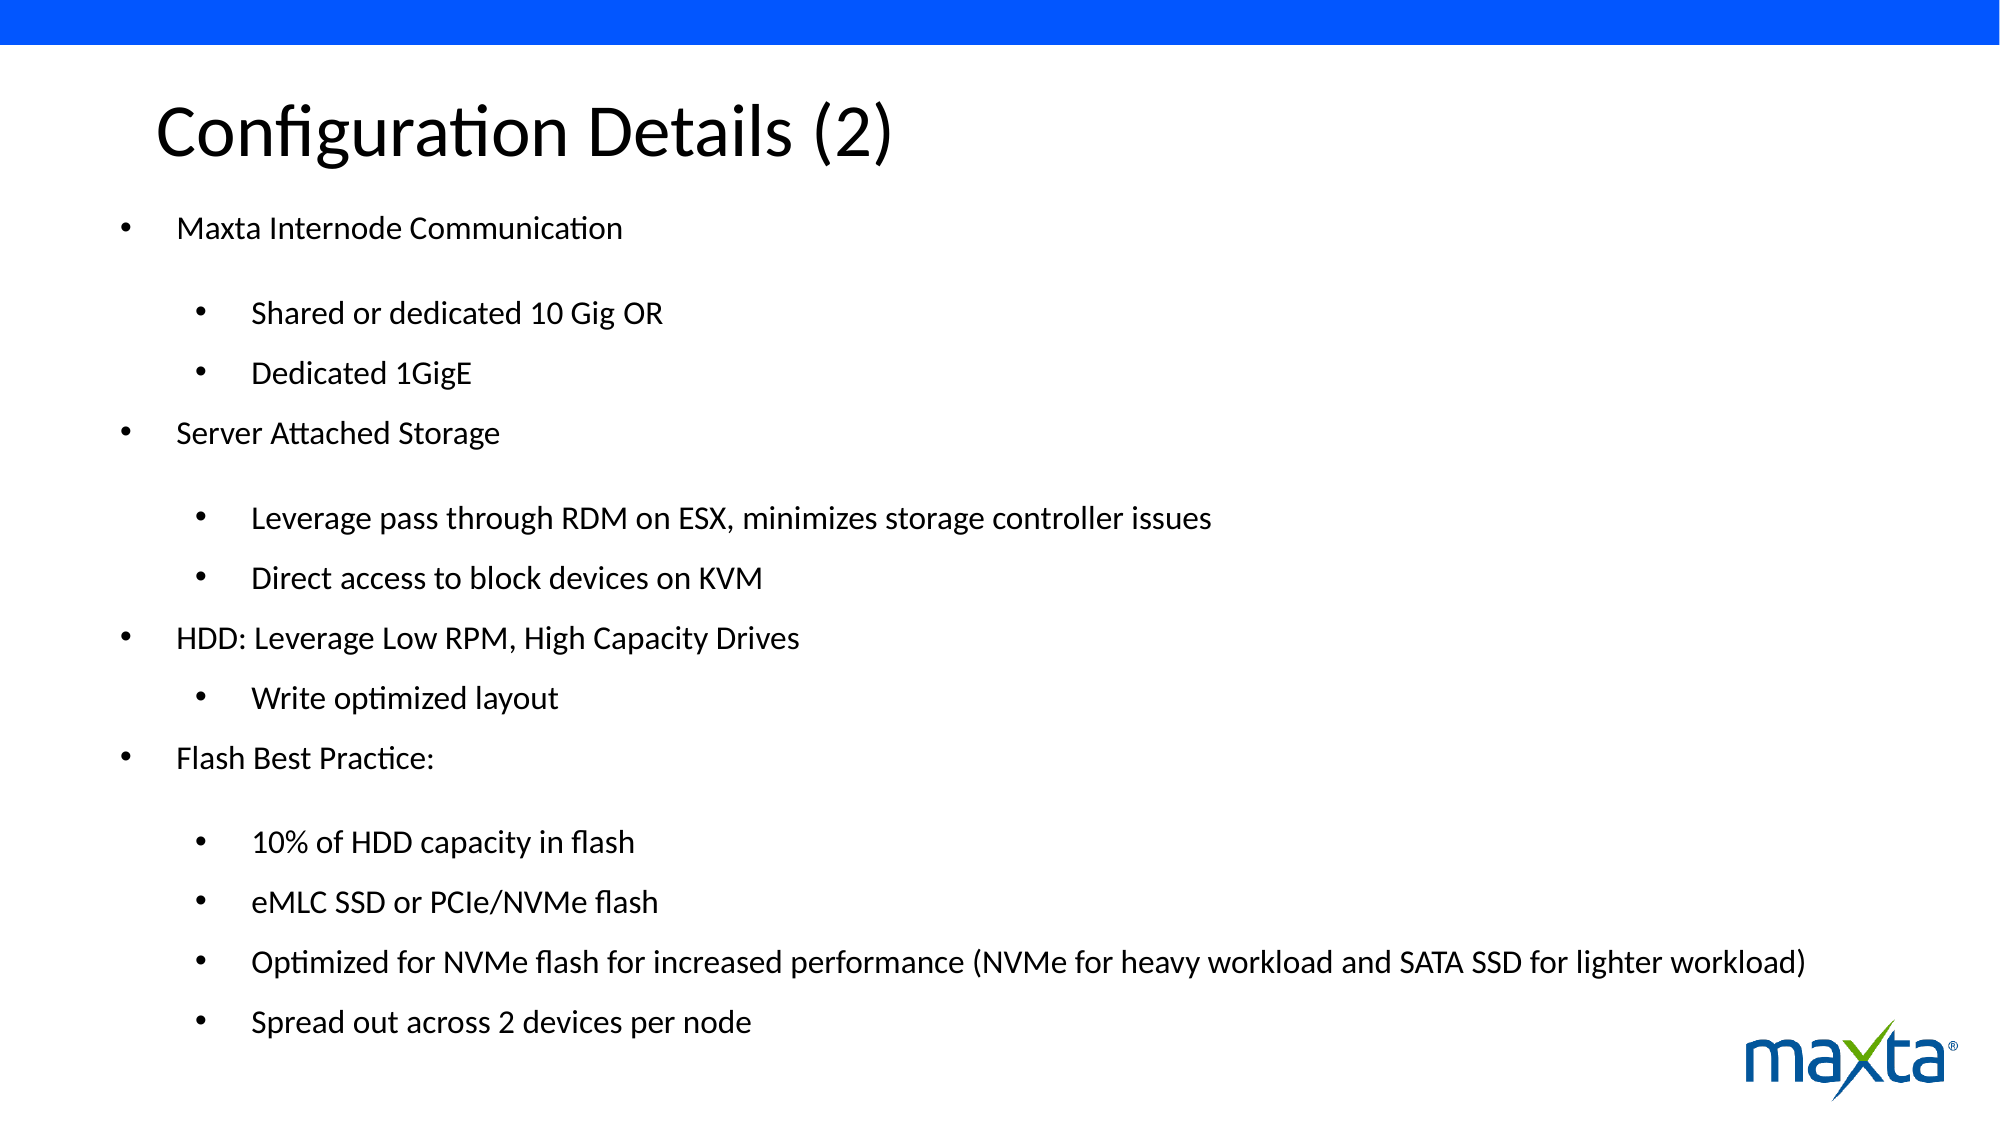

# Configuration Details (2)
Maxta Internode Communication
Shared or dedicated 10 Gig OR
Dedicated 1GigE
Server Attached Storage
Leverage pass through RDM on ESX, minimizes storage controller issues
Direct access to block devices on KVM
HDD: Leverage Low RPM, High Capacity Drives
Write optimized layout
Flash Best Practice:
10% of HDD capacity in flash
eMLC SSD or PCIe/NVMe flash
Optimized for NVMe flash for increased performance (NVMe for heavy workload and SATA SSD for lighter workload)
Spread out across 2 devices per node